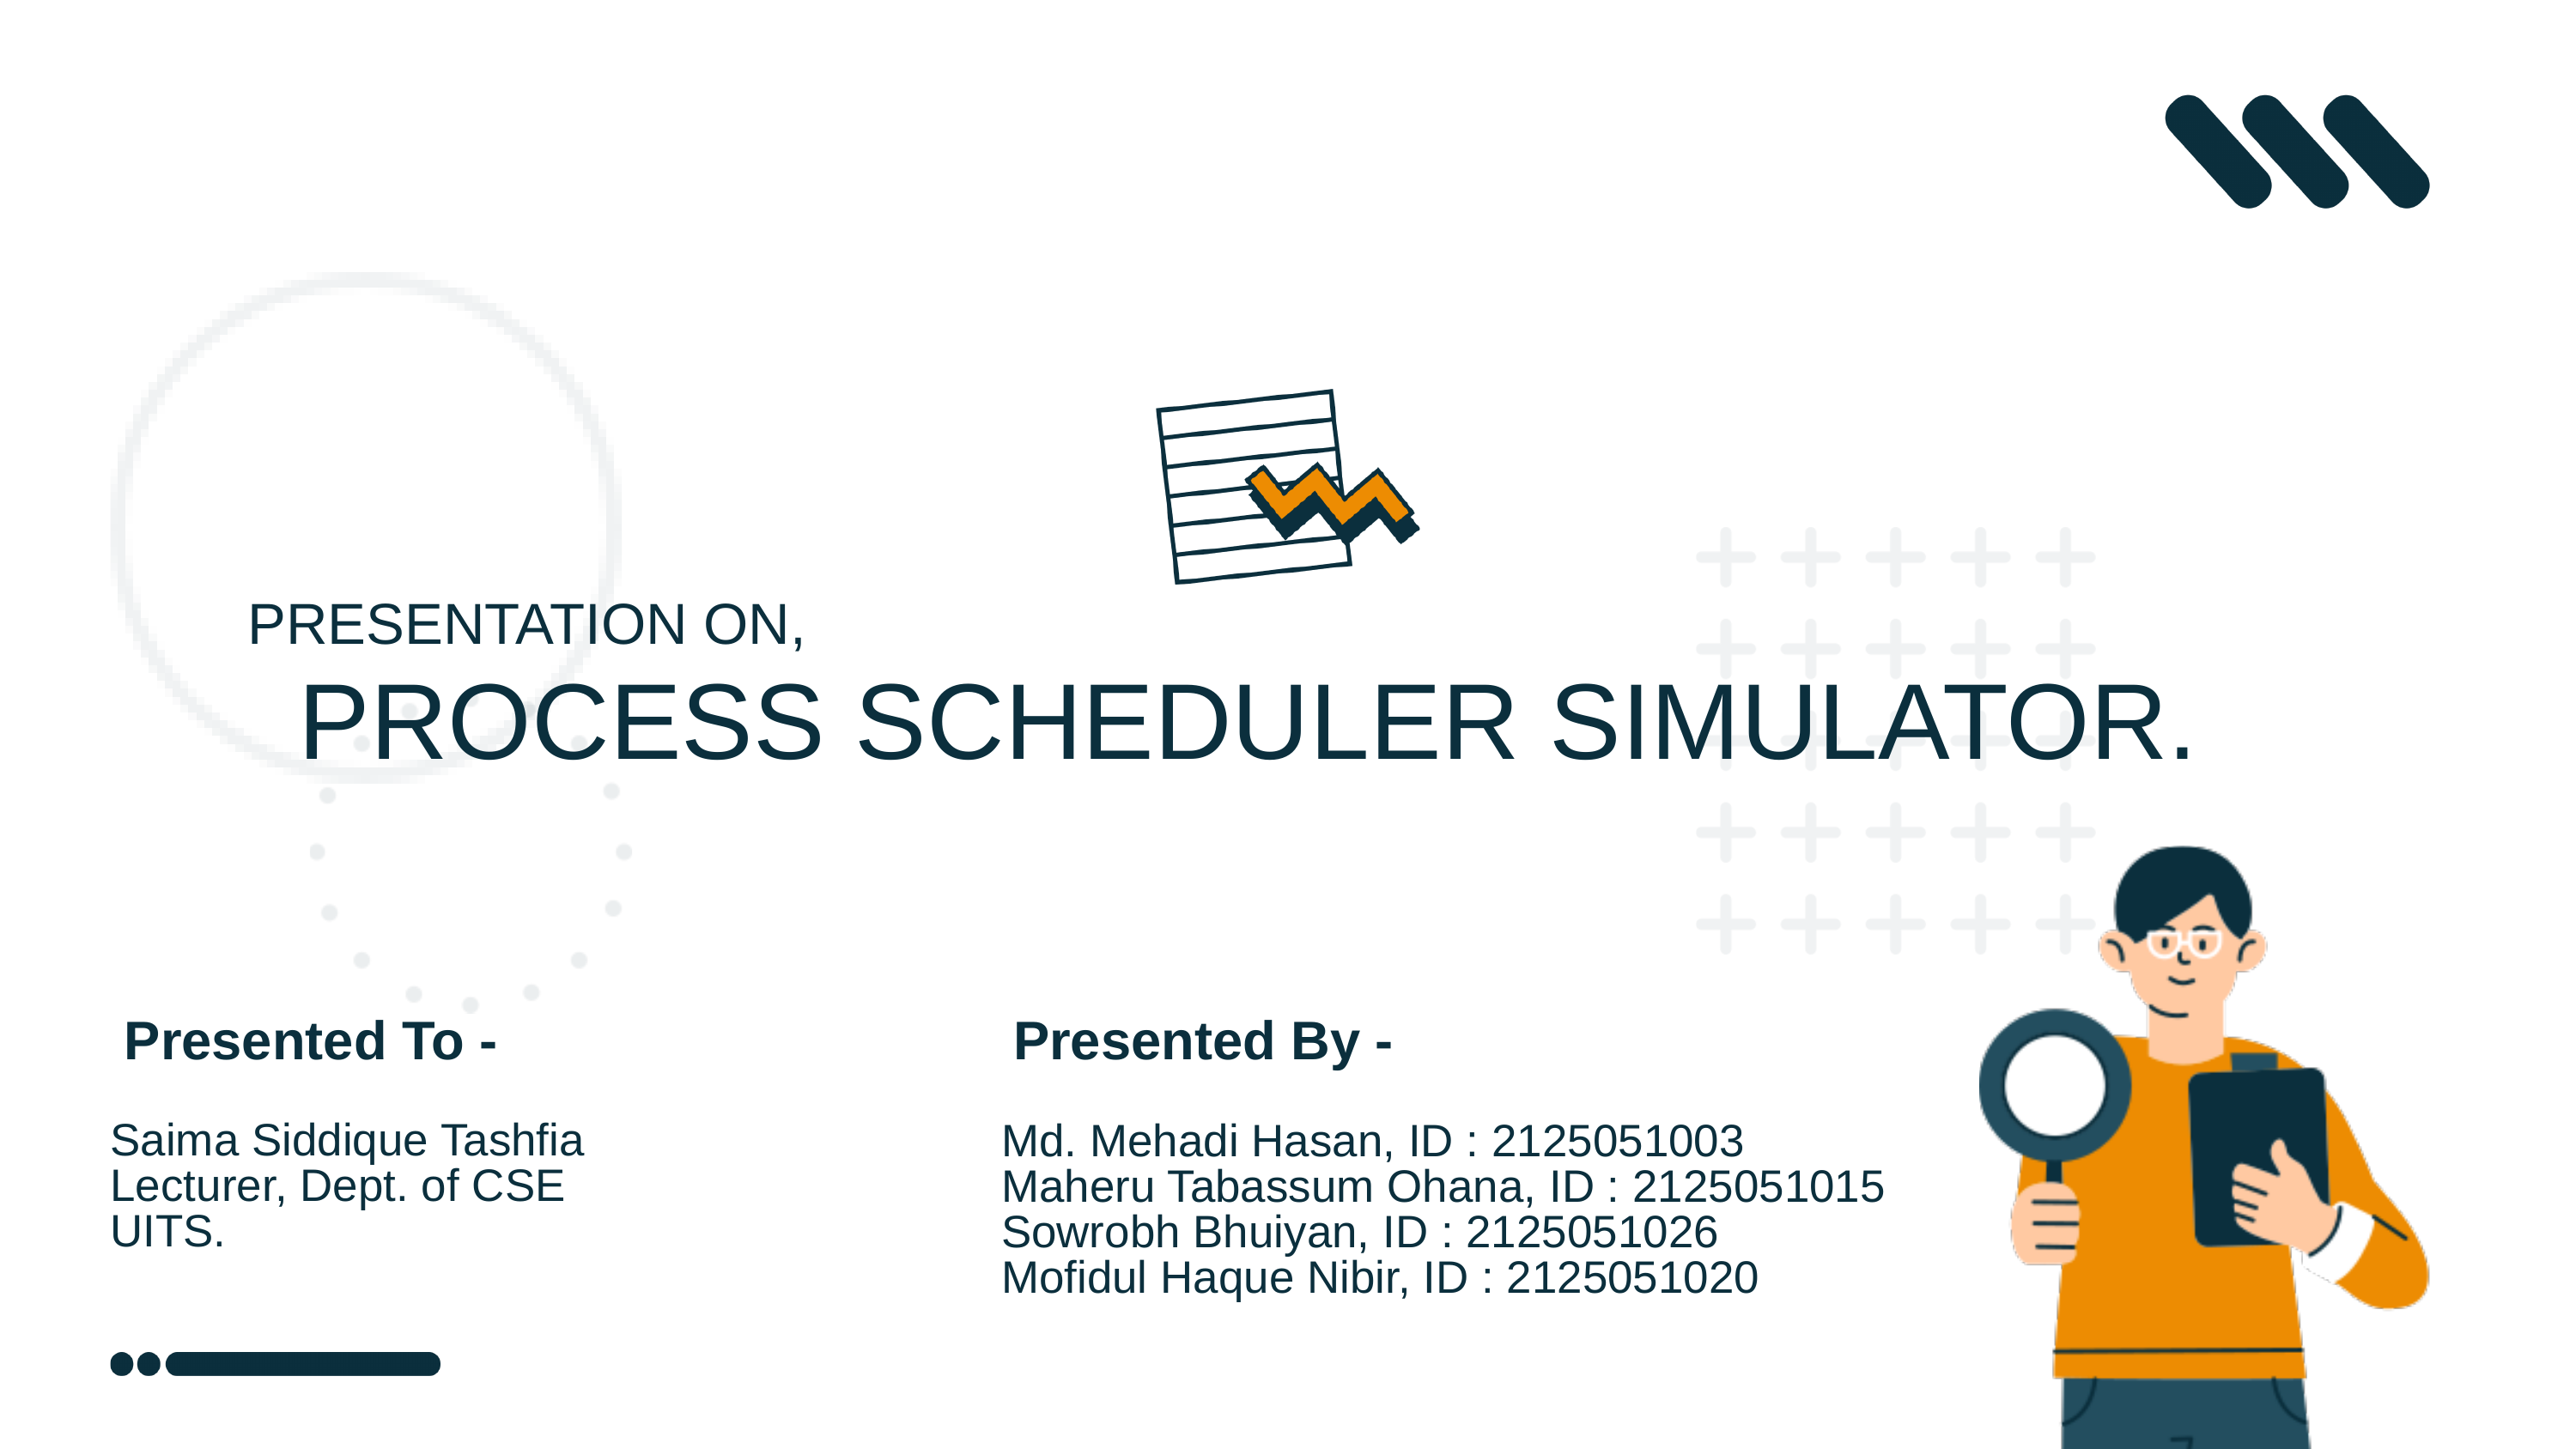

PRESENTATION ON,
 PROCESS SCHEDULER SIMULATOR.

Presented To -
Presented By -
Saima Siddique Tashfia
Lecturer, Dept. of CSE
UITS.

Md. Mehadi Hasan, ID : 2125051003
Maheru Tabassum Ohana, ID : 2125051015
Sowrobh Bhuiyan, ID : 2125051026
Mofidul Haque Nibir, ID : 2125051020